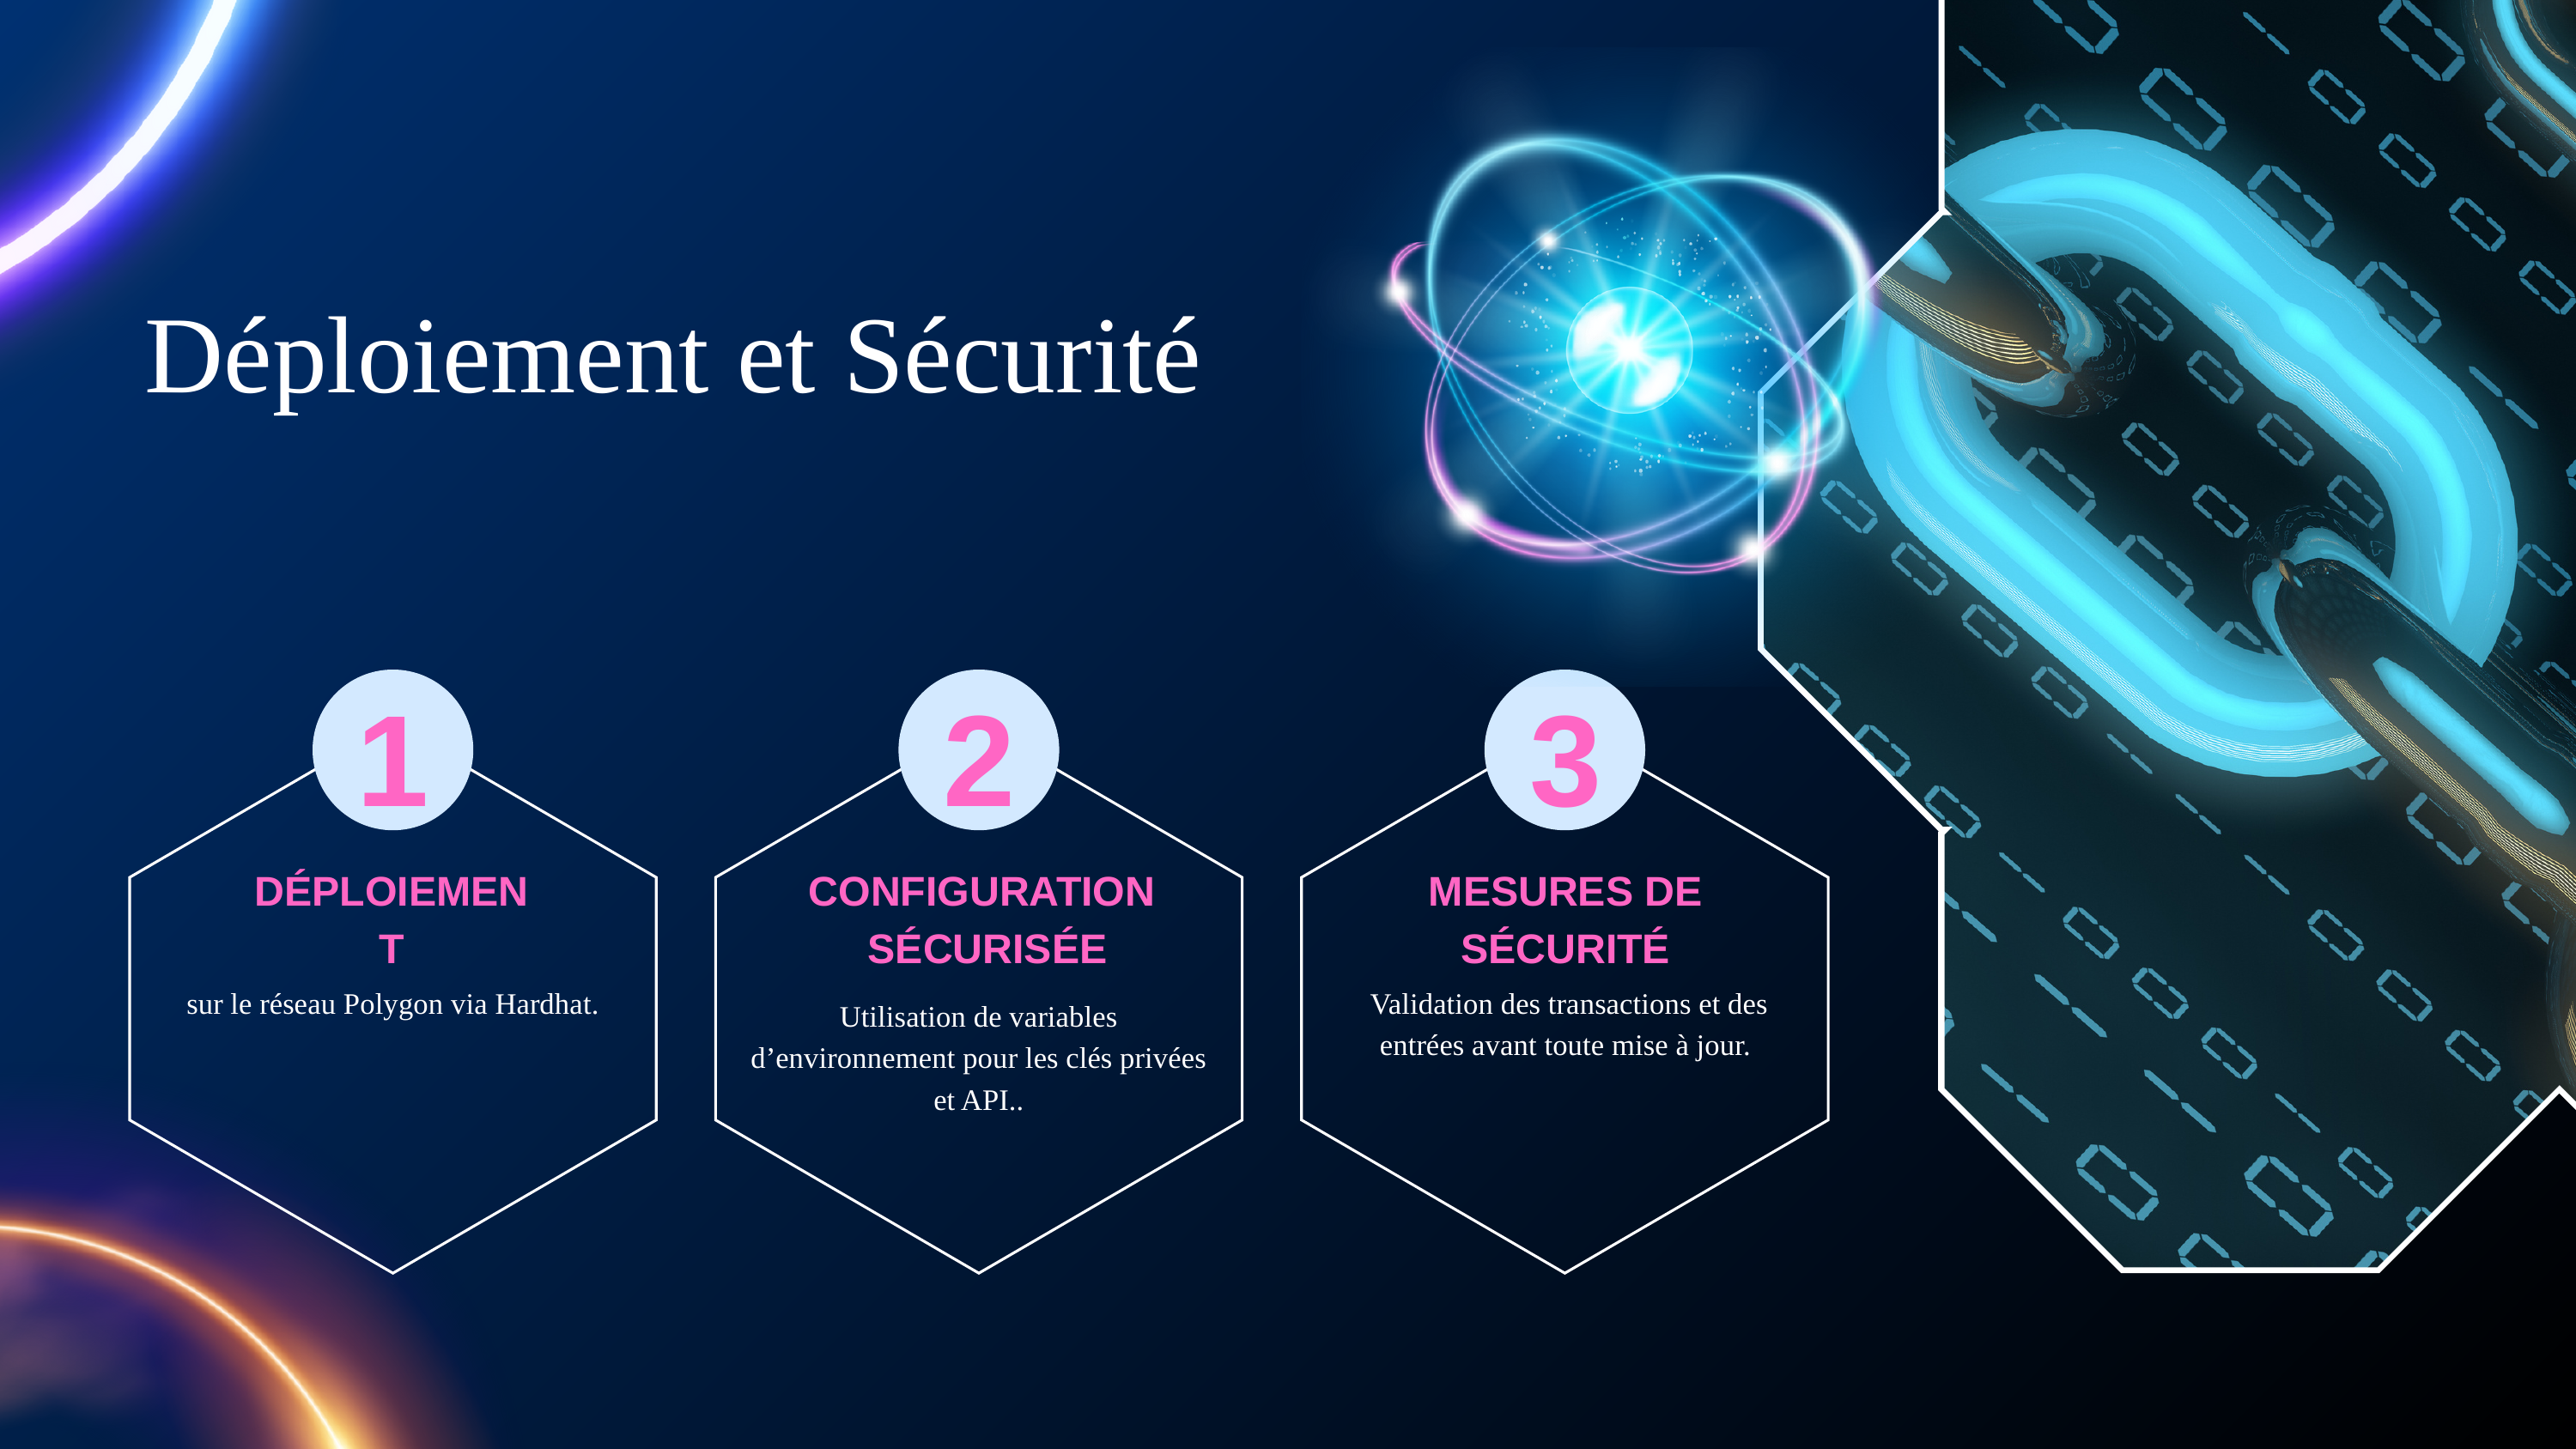

Déploiement et Sécurité
1
2
3

DÉPLOIEMENT
CONFIGURATION
SÉCURISÉE
MESURES DE SÉCURITÉ
sur le réseau Polygon via Hardhat.
 Validation des transactions et des entrées avant toute mise à jour.
Utilisation de variables d’environnement pour les clés privées et API..